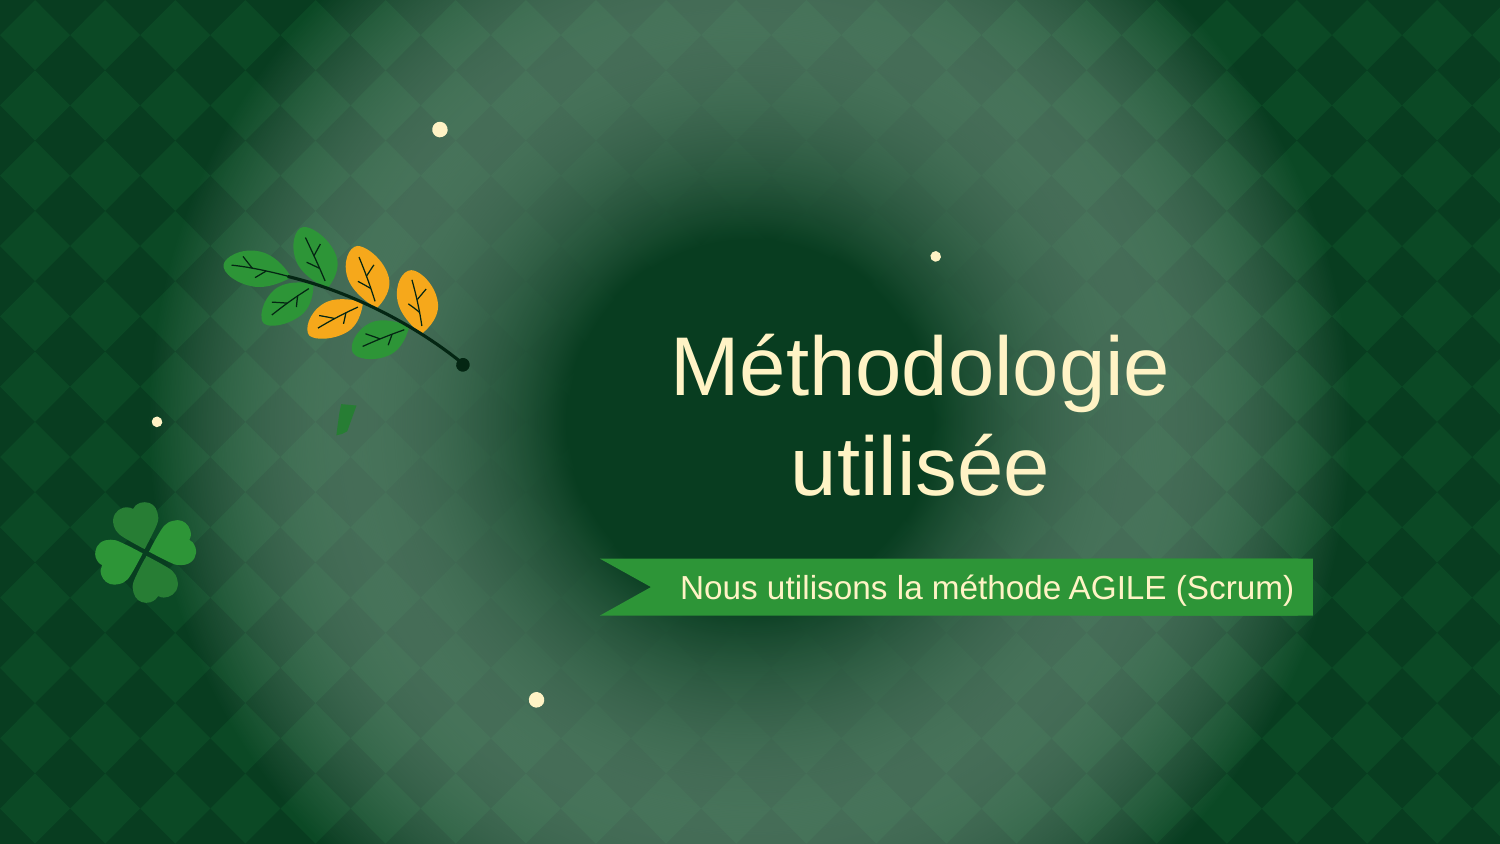

# Méthodologie utilisée

Nous utilisons la méthode AGILE (Scrum)